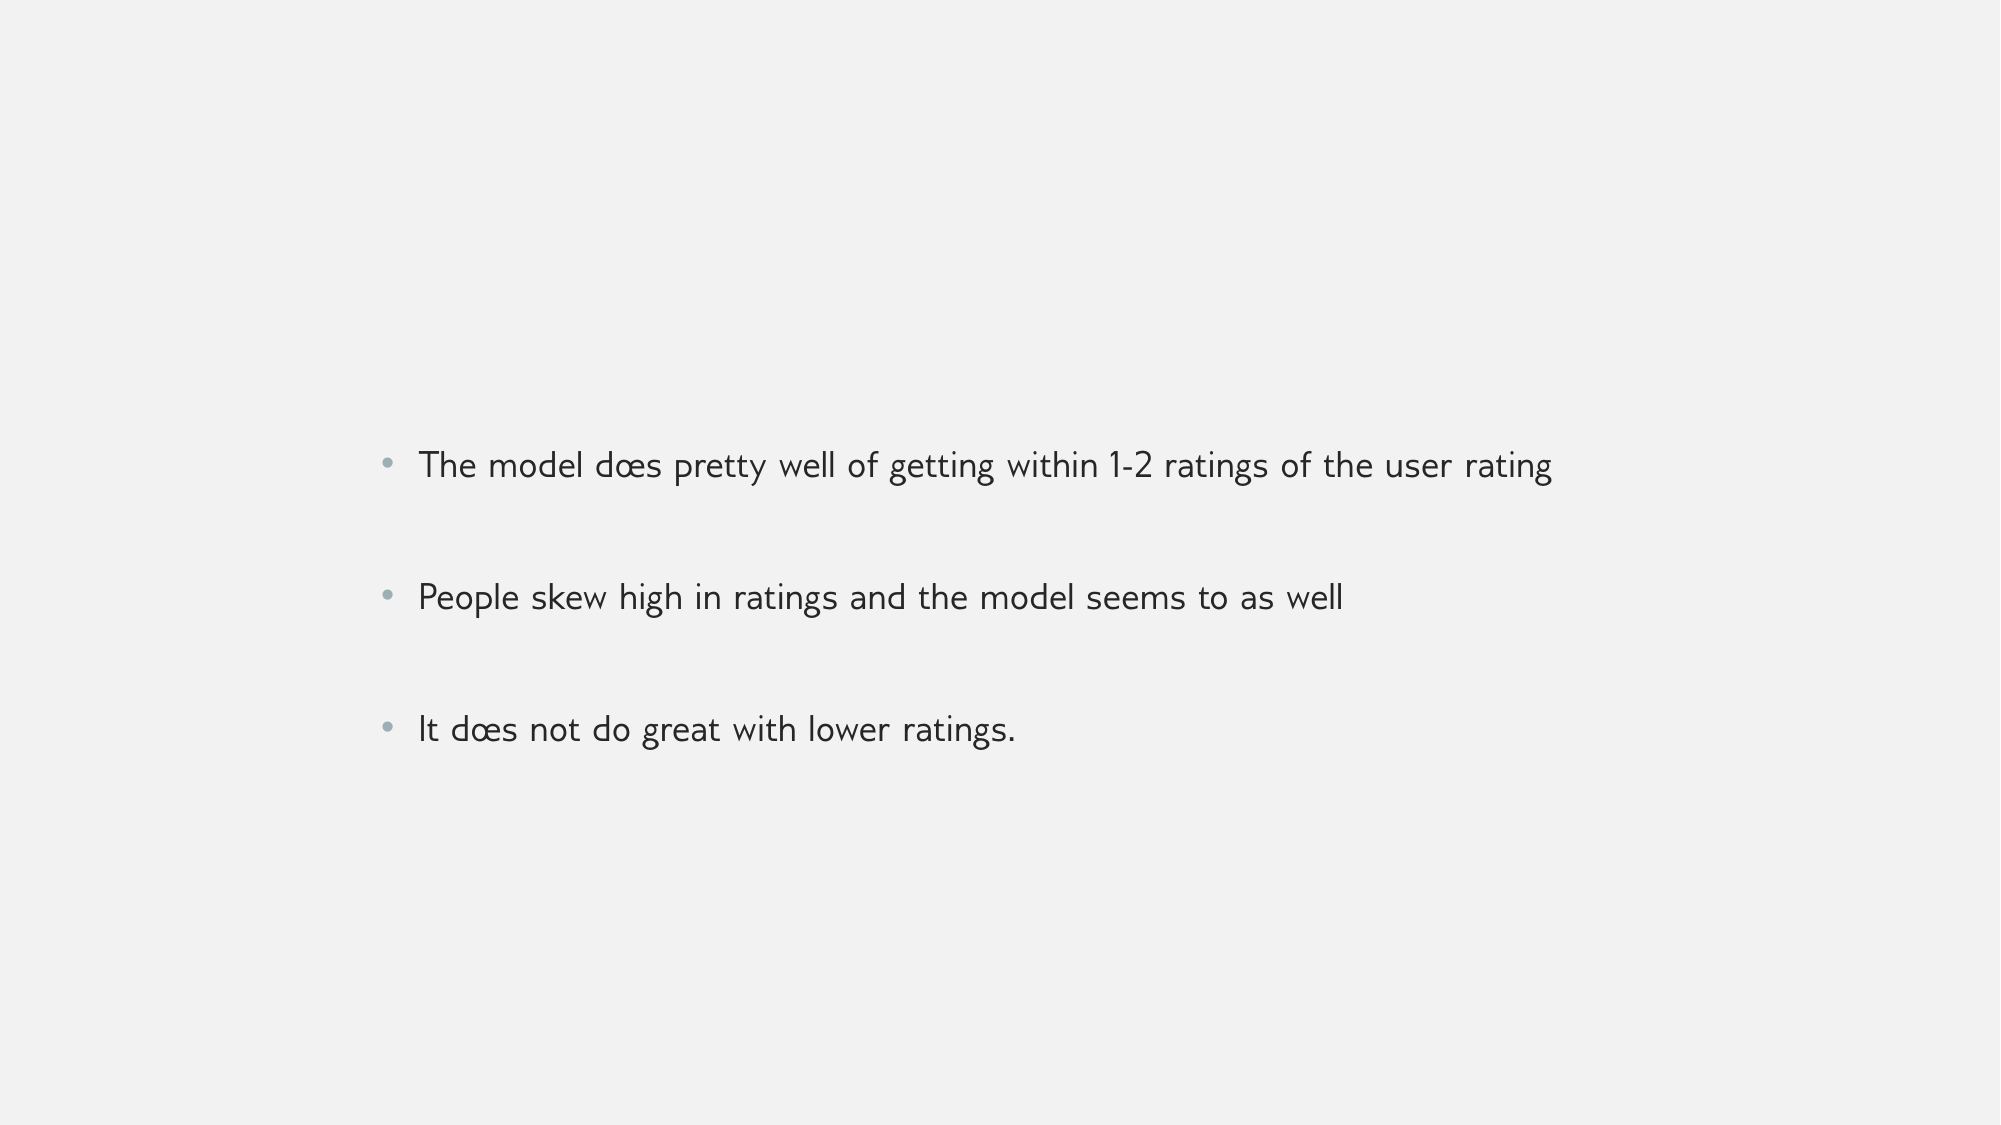

The model does pretty well of getting within 1-2 ratings of the user rating

People skew high in ratings and the model seems to as well

It does not do great with lower ratings.